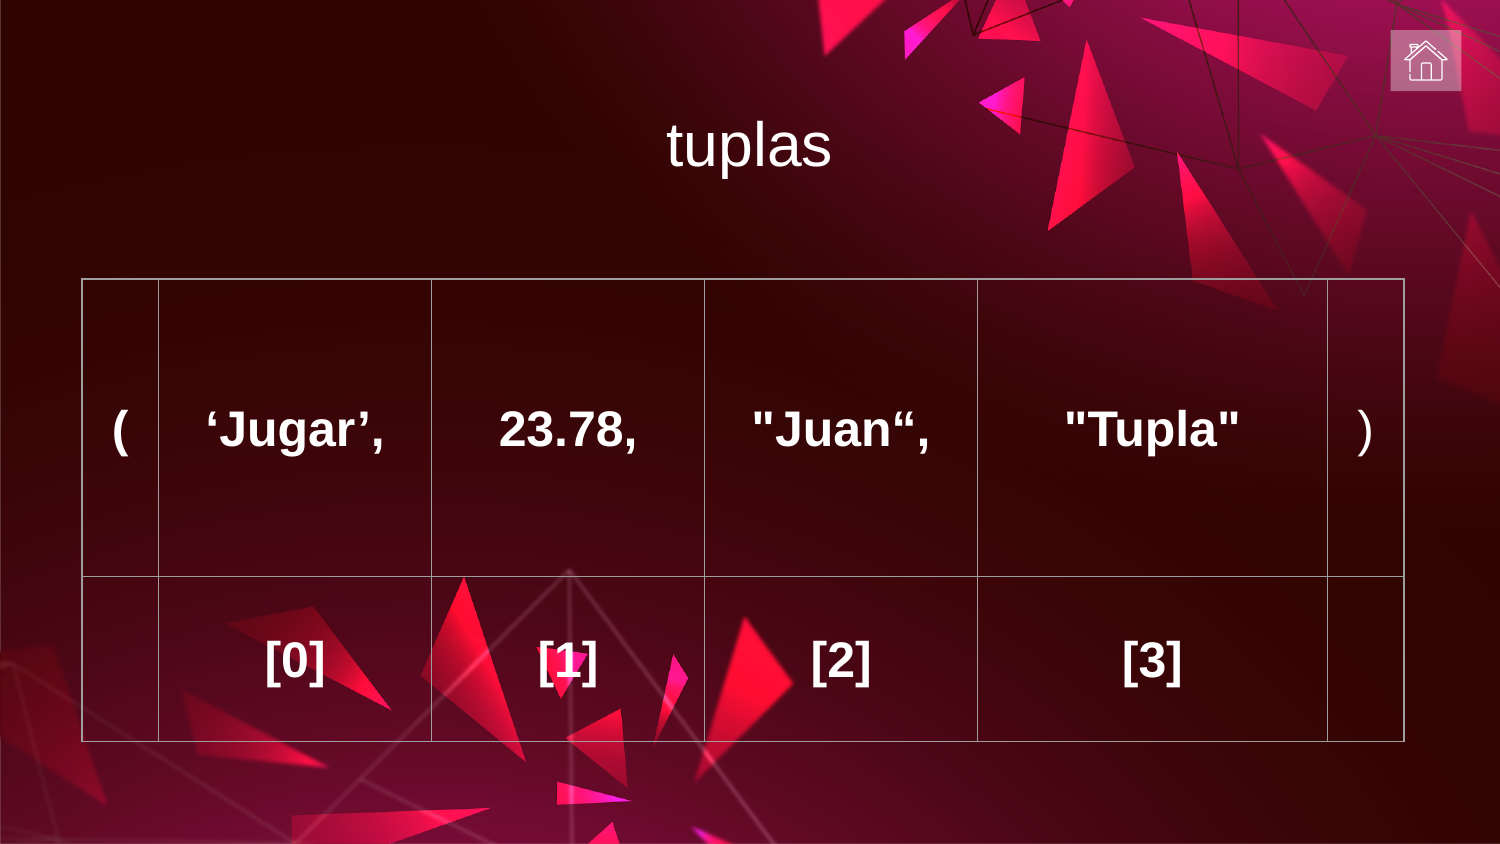

# tuplas
| ( | ‘Jugar’, | 23.78, | "Juan“, | "Tupla" | ) |
| --- | --- | --- | --- | --- | --- |
|  | [0] | [1] | [2] | [3] |  |